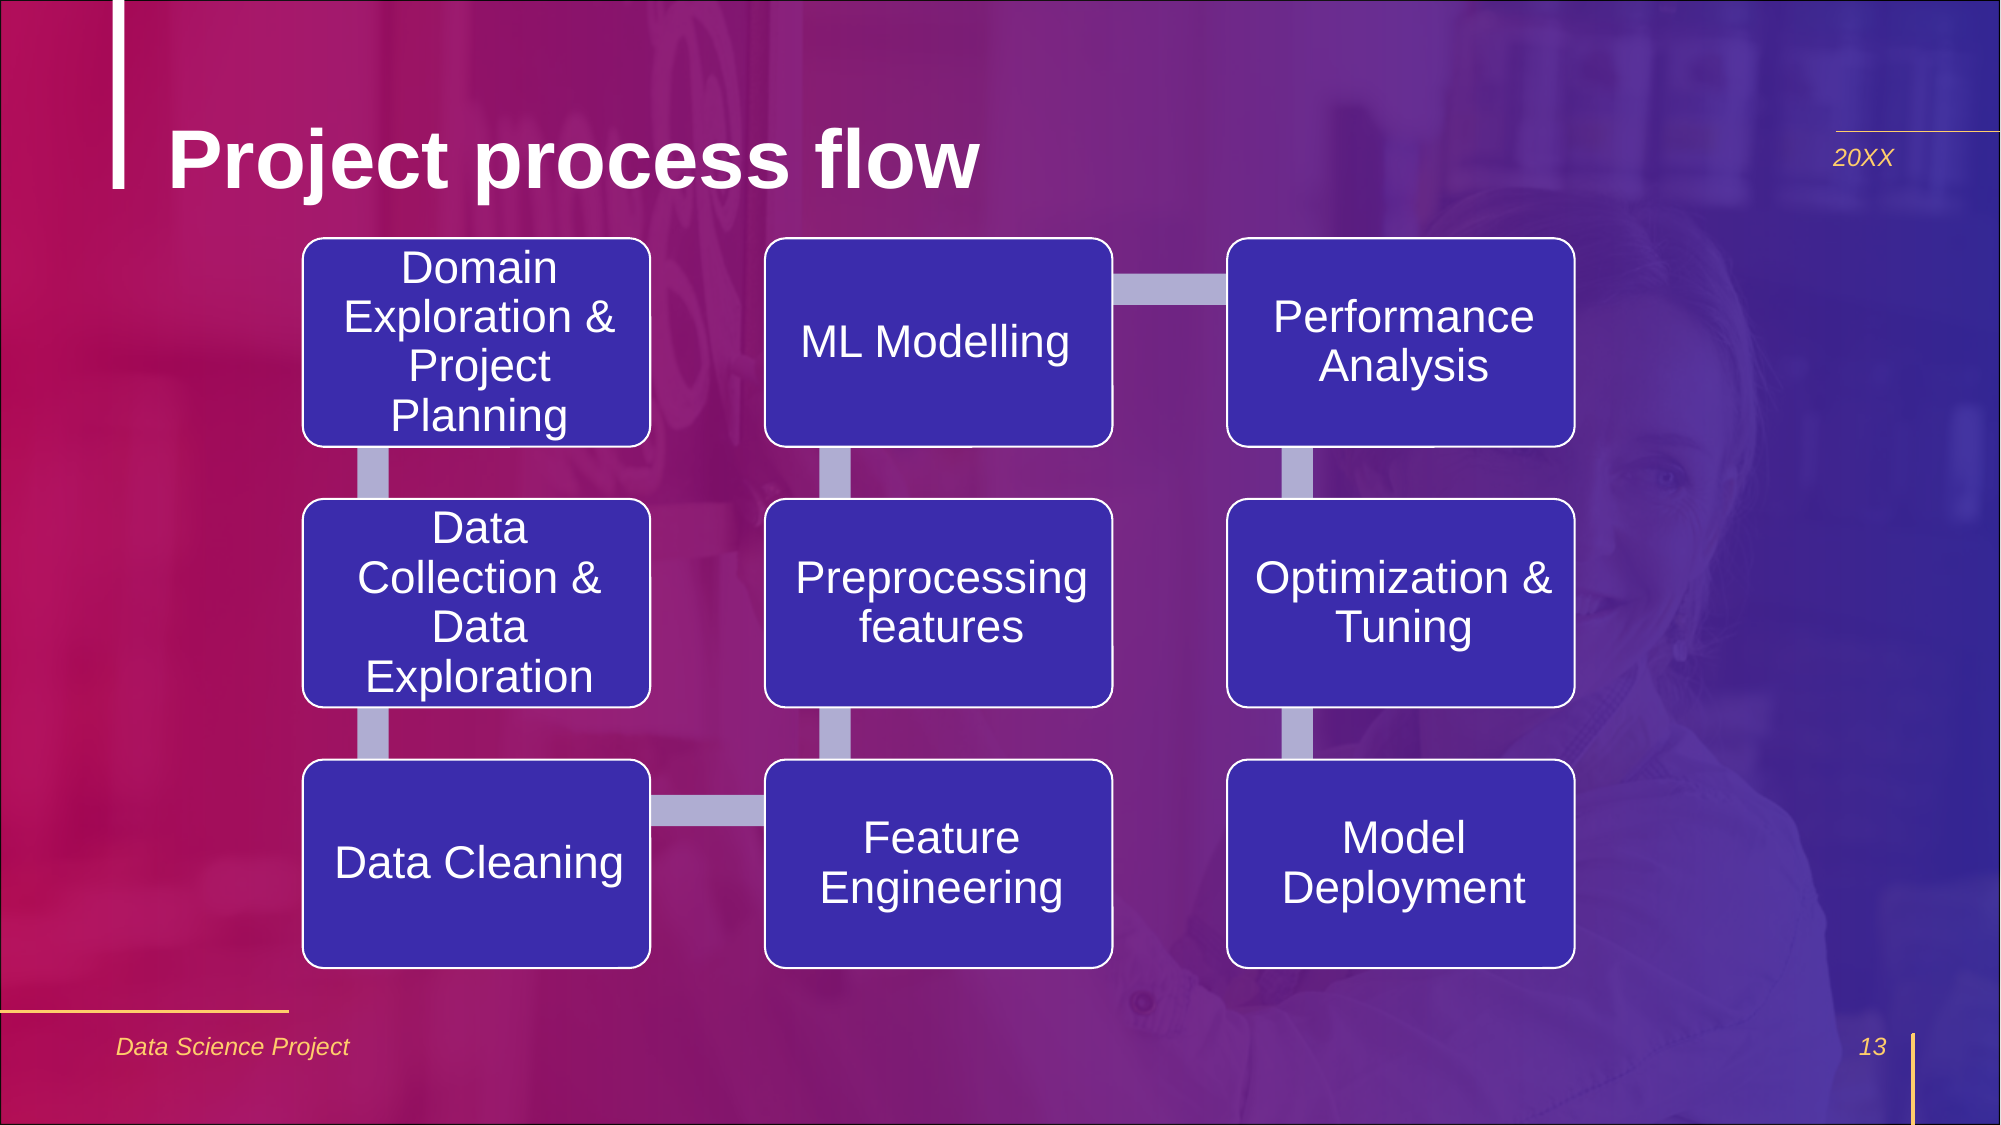

# Project process flow
20XX
Domain Exploration & Project Planning
Data Collection & Data Exploration
Data Cleaning
Feature Engineering
Preprocessing features
ML Modelling
Performance Analysis
Optimization & Tuning
Model Deployment
Data Science Project
13